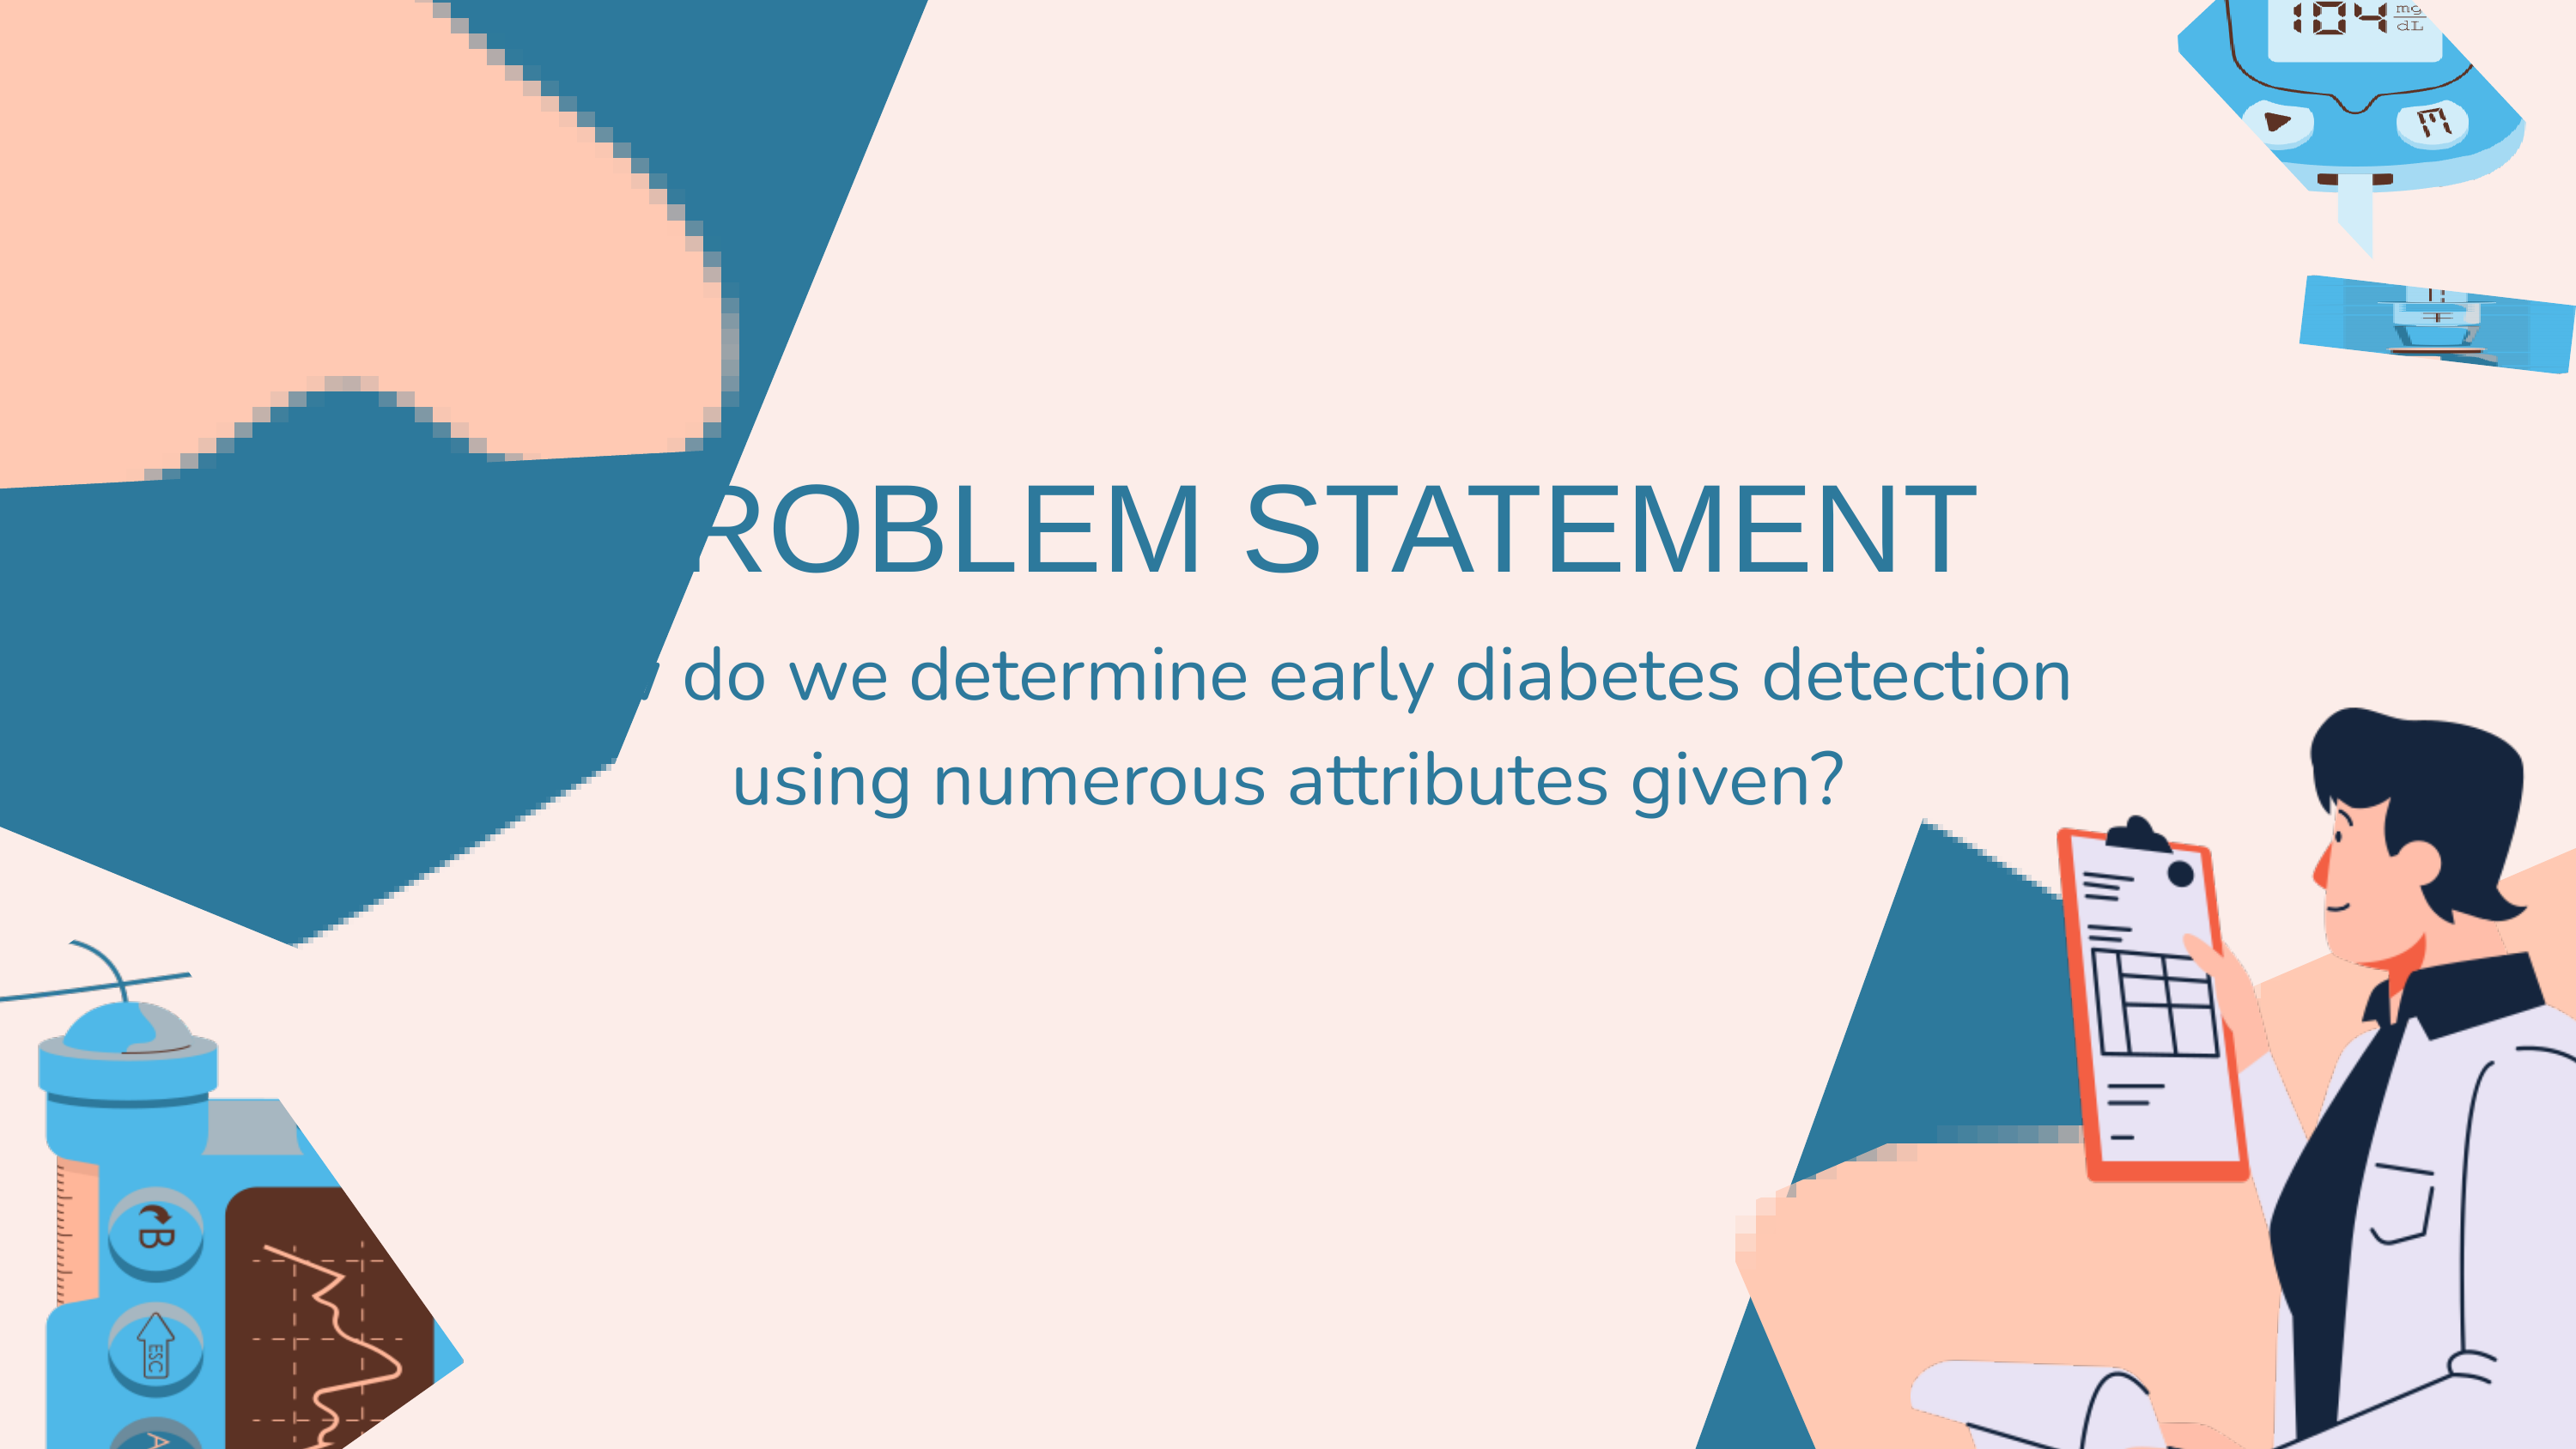

PROBLEM STATEMENT
How do we determine early diabetes detection using numerous attributes given?